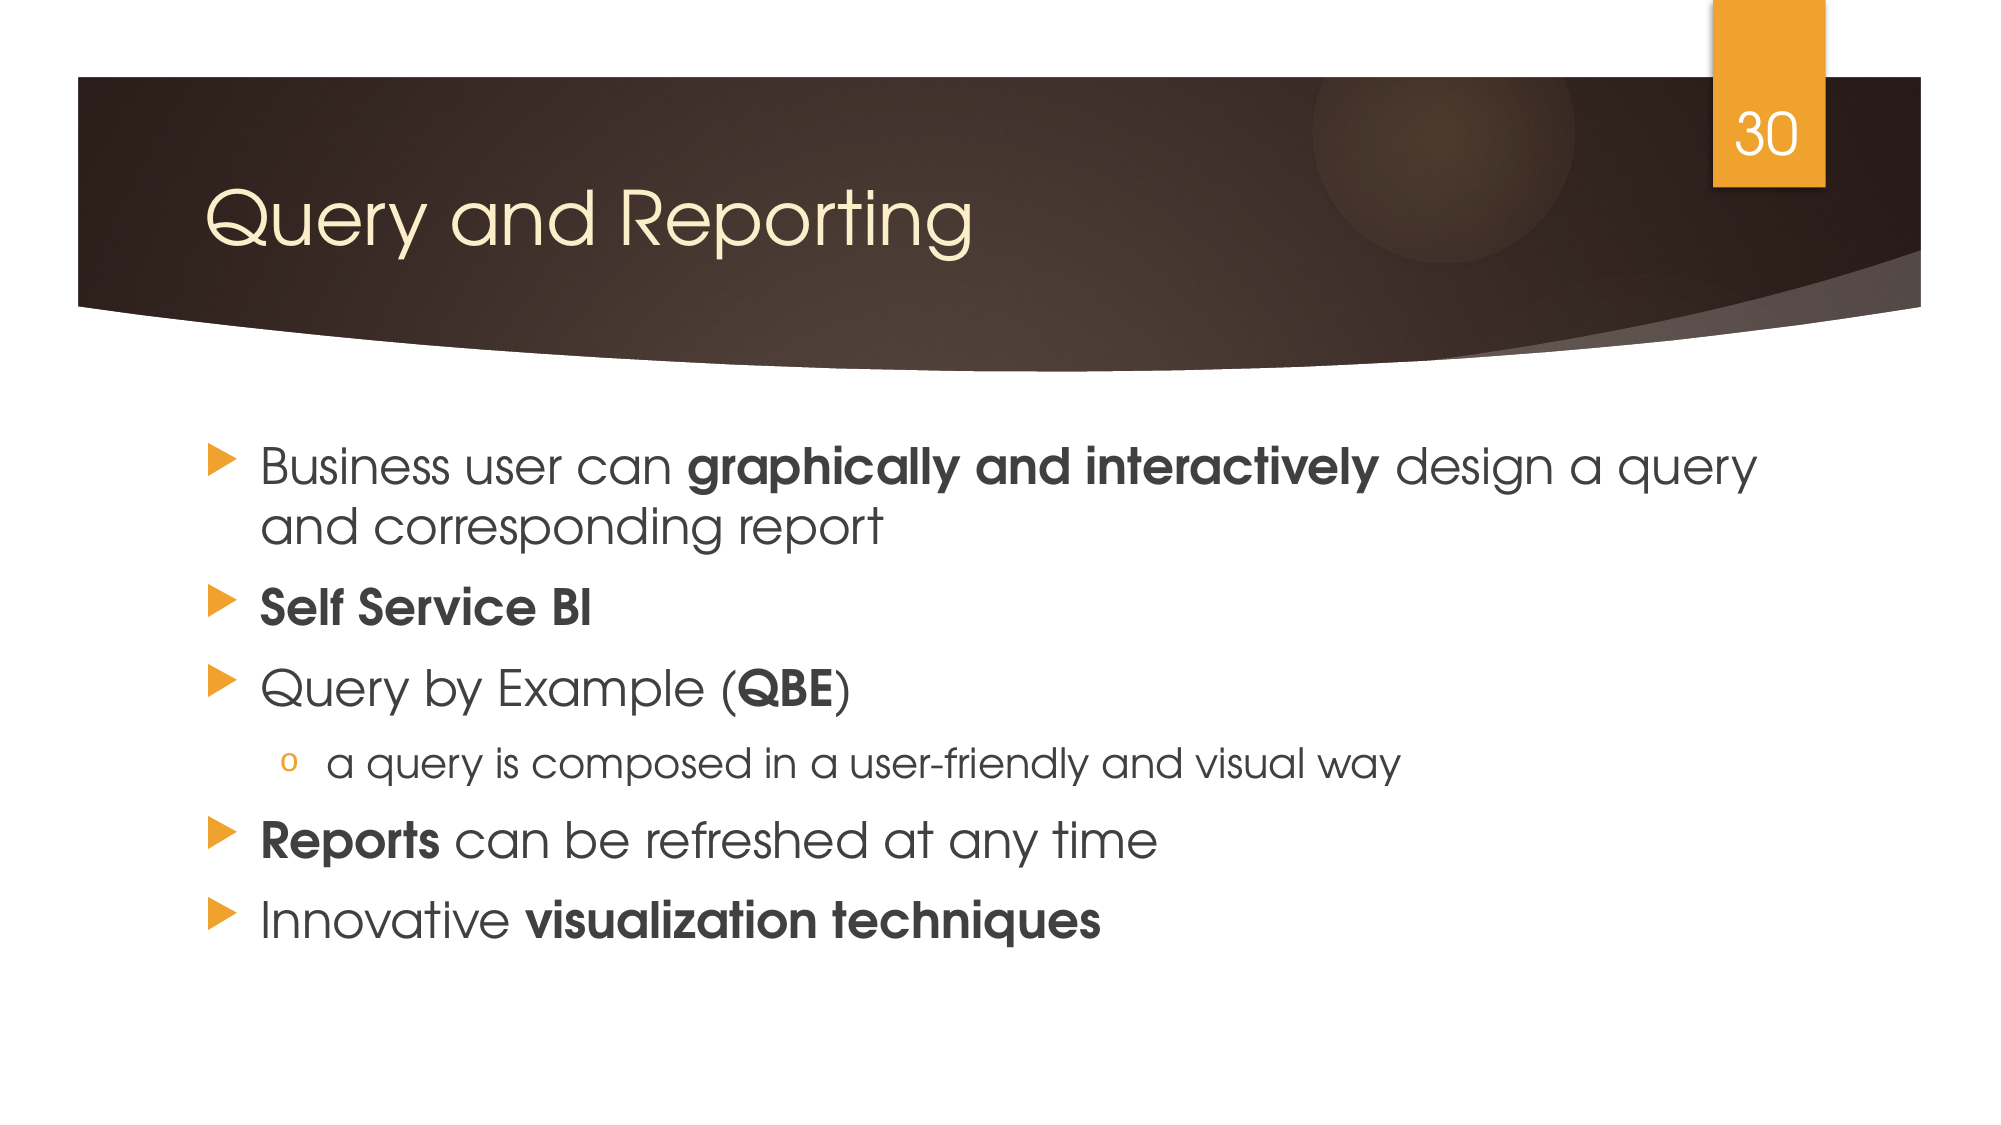

30
# Query and Reporting
Business user can graphically and interactively design a query and corresponding report
Self Service BI
Query by Example (QBE)
a query is composed in a user-friendly and visual way
Reports can be refreshed at any time
Innovative visualization techniques